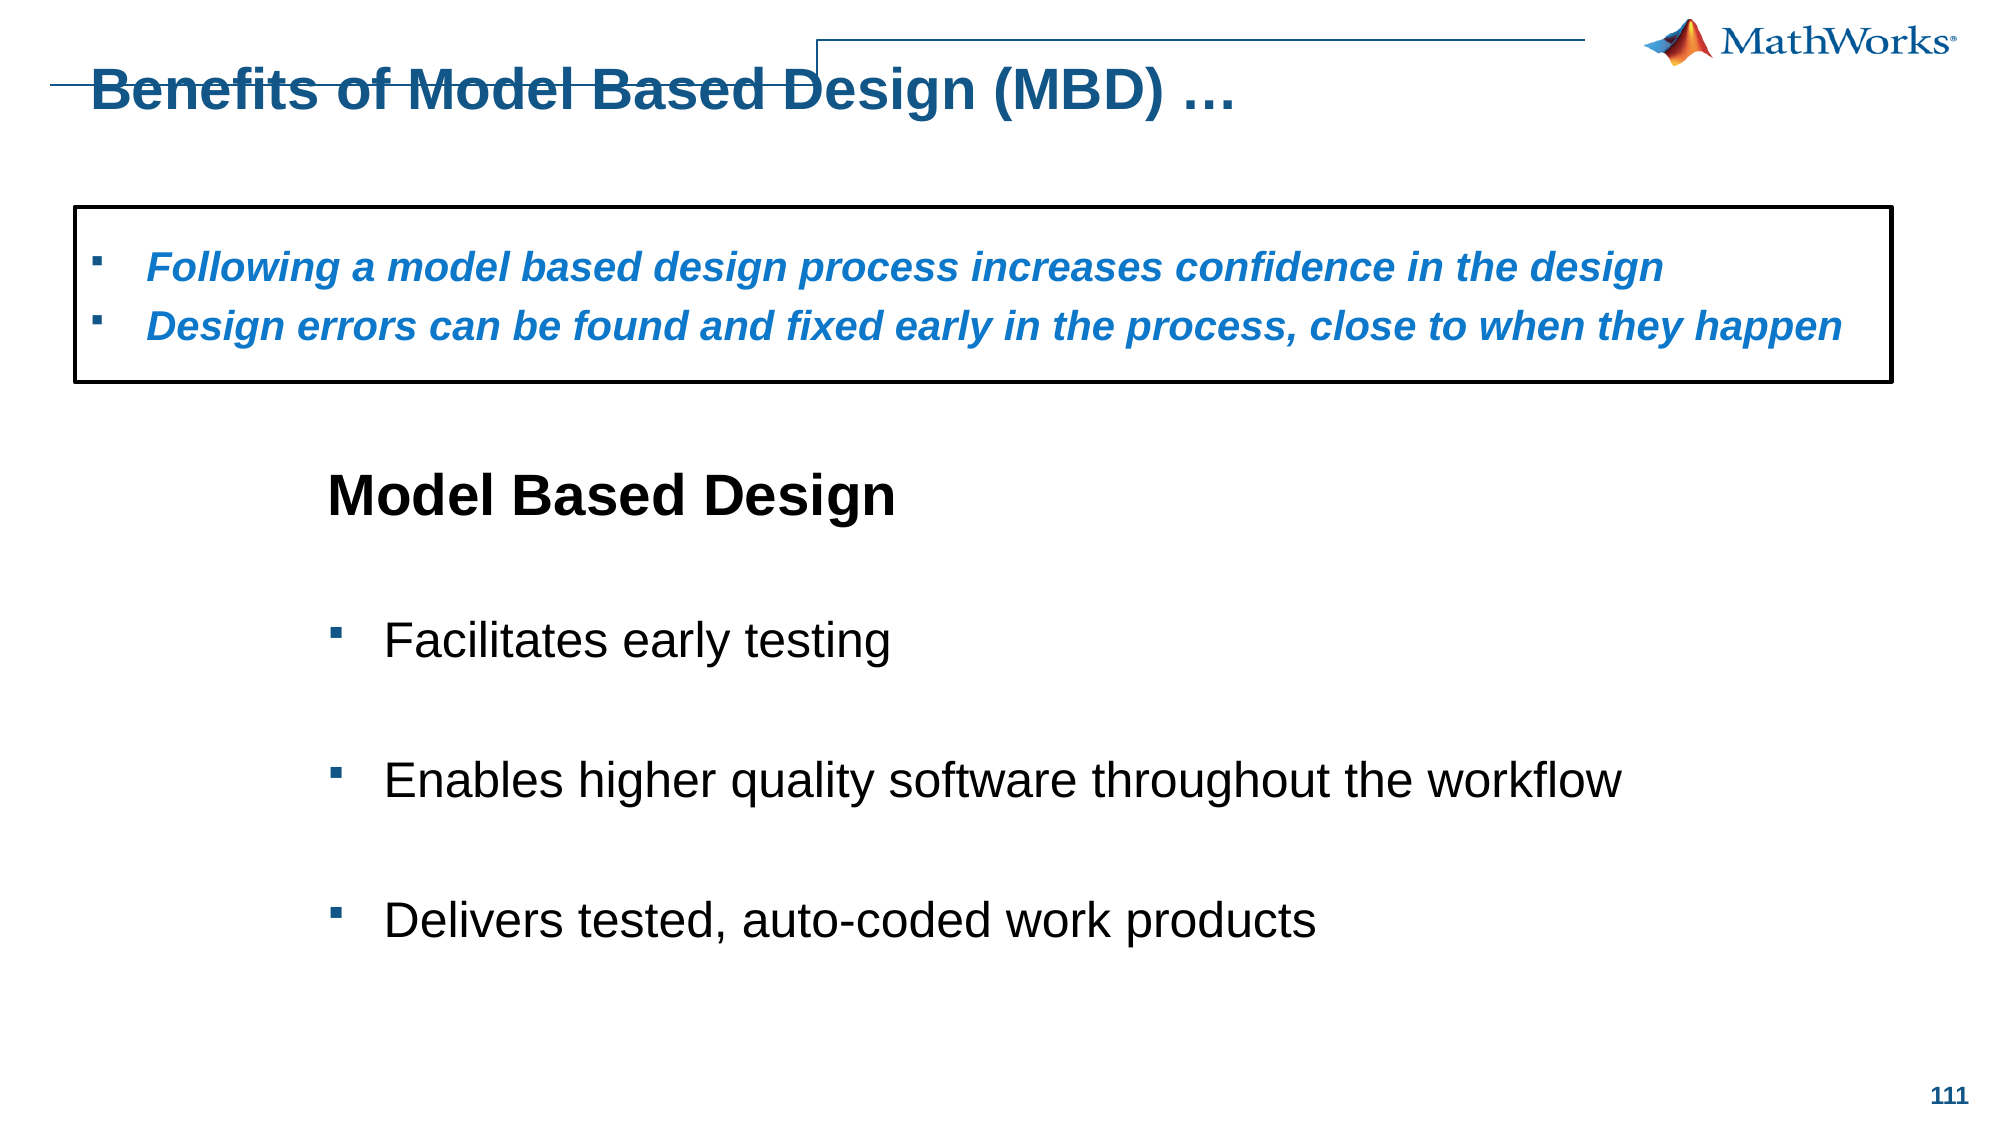

# Benefits of Model Based Design (MBD) …
Following a model based design process increases confidence in the design
Design errors can be found and fixed early in the process, close to when they happen
Model Based Design

Facilitates early testing

Enables higher quality software throughout the workflow

Delivers tested, auto-coded work products